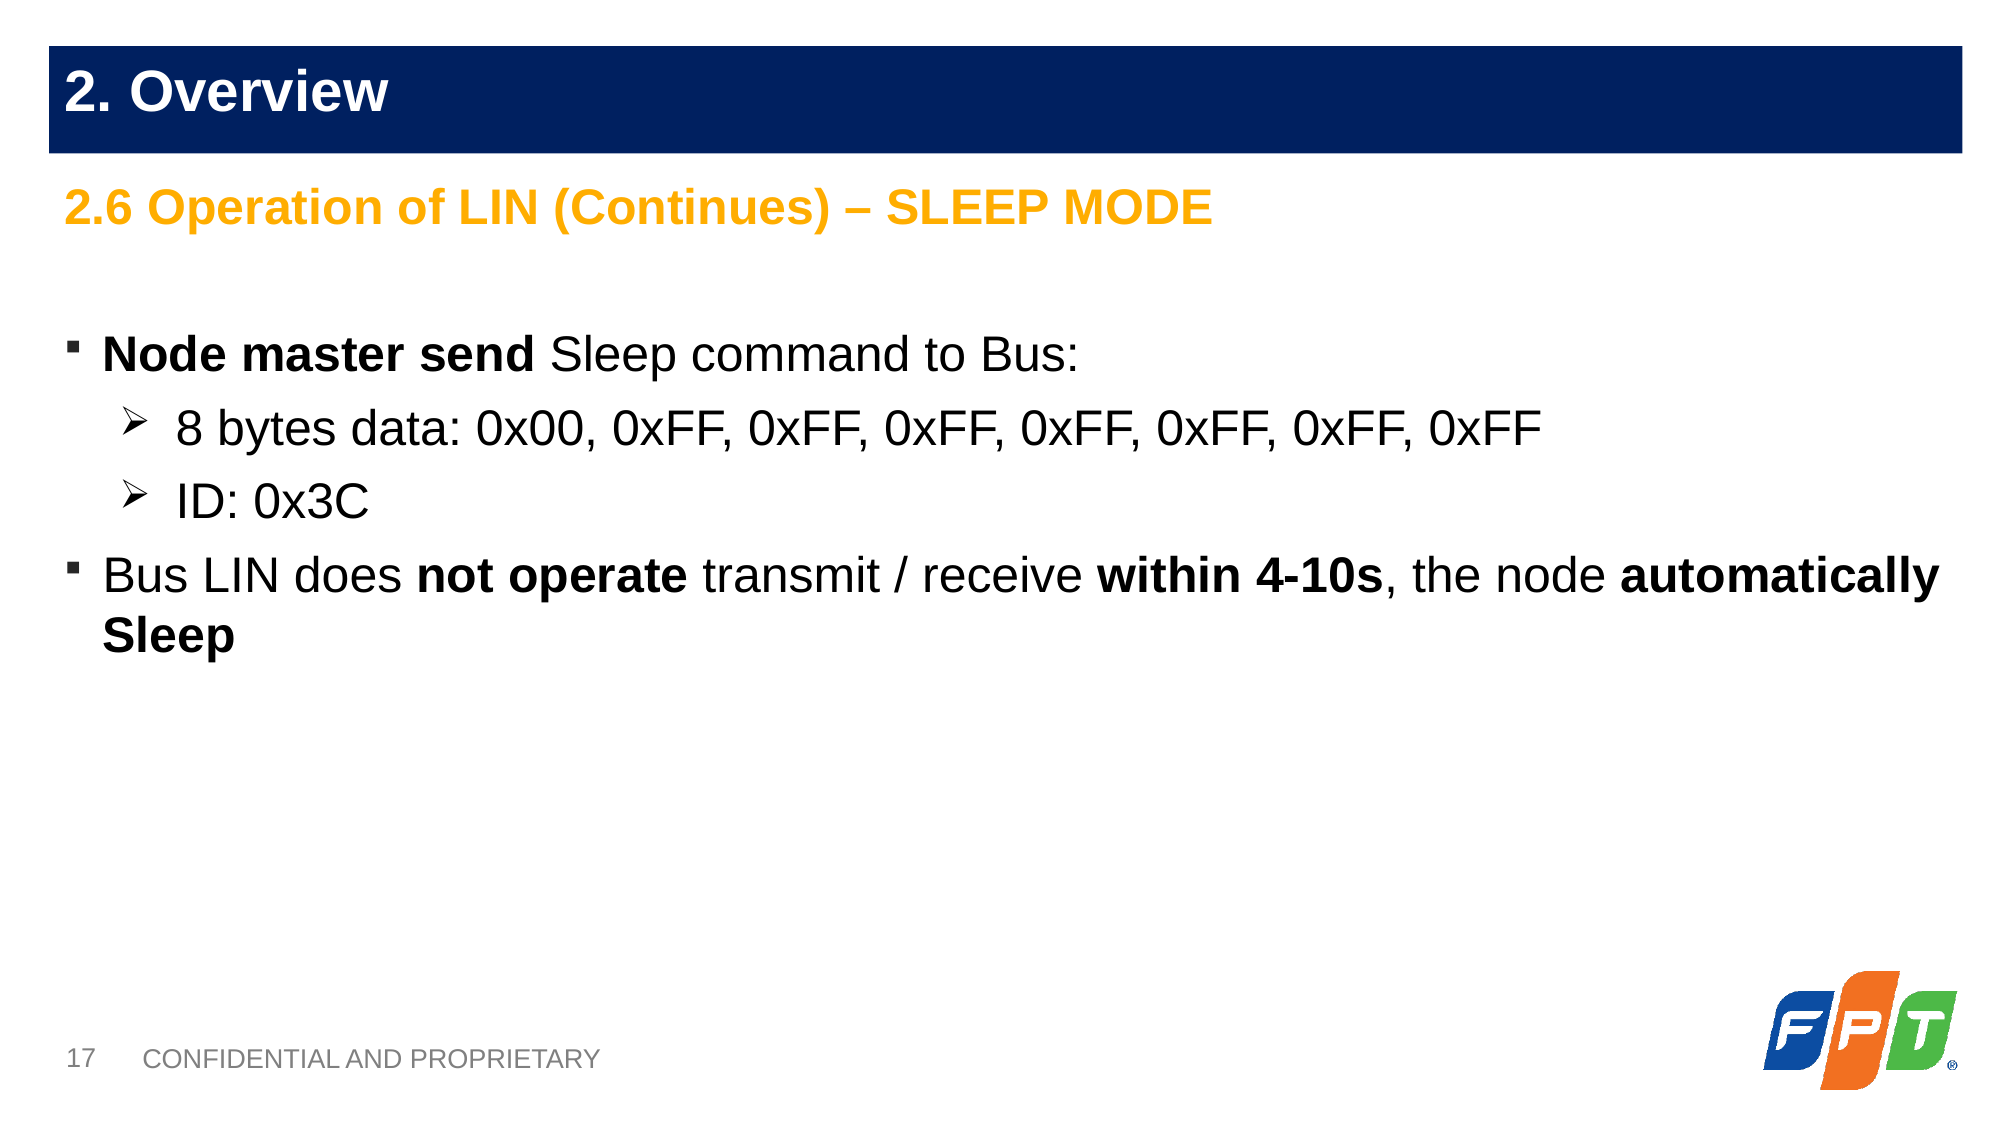

2.6 Operation of LIN (Continues) – SLEEP MODE

Node master send Sleep command to Bus:
8 bytes data: 0x00, 0xFF, 0xFF, 0xFF, 0xFF, 0xFF, 0xFF, 0xFF
ID: 0x3C
Bus LIN does not operate transmit / receive within 4-10s, the node automatically Sleep